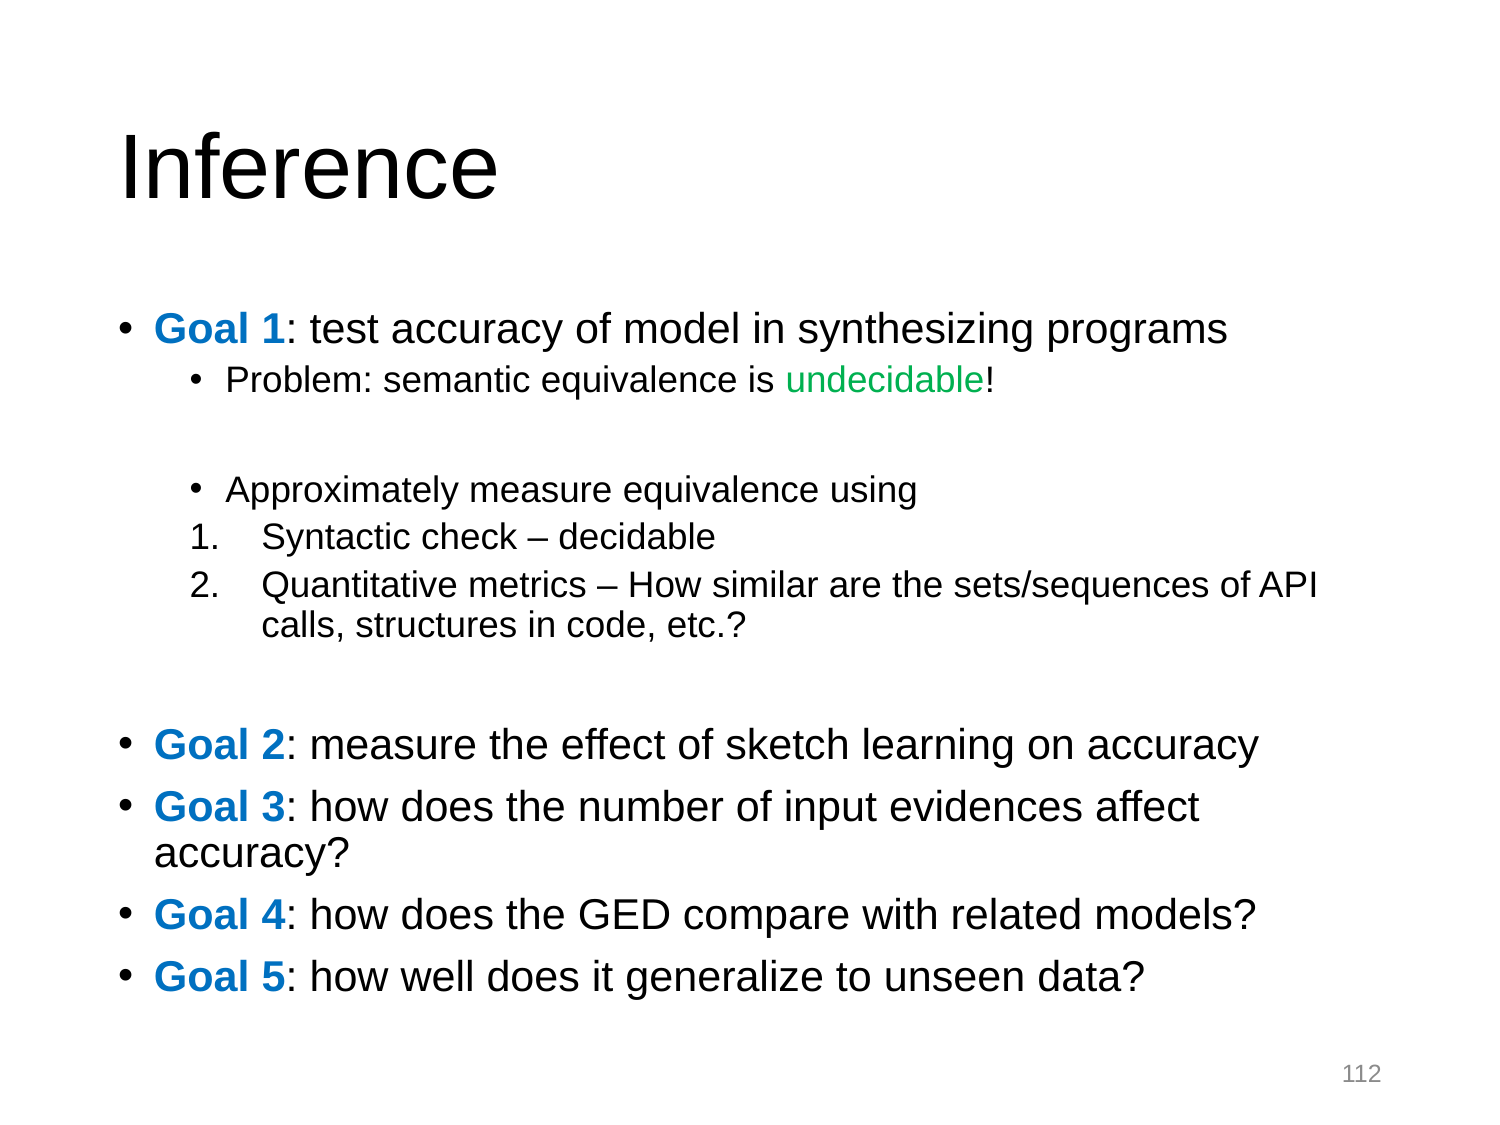

# Inference
Goal 1: test accuracy of model in synthesizing programs
Problem: semantic equivalence is undecidable!

Approximately measure equivalence using
Syntactic check – decidable
Quantitative metrics – How similar are the sets/sequences of API calls, structures in code, etc.?

Goal 2: measure the effect of sketch learning on accuracy
Goal 3: how does the number of input evidences affect accuracy?
Goal 4: how does the GED compare with related models?
Goal 5: how well does it generalize to unseen data?
112